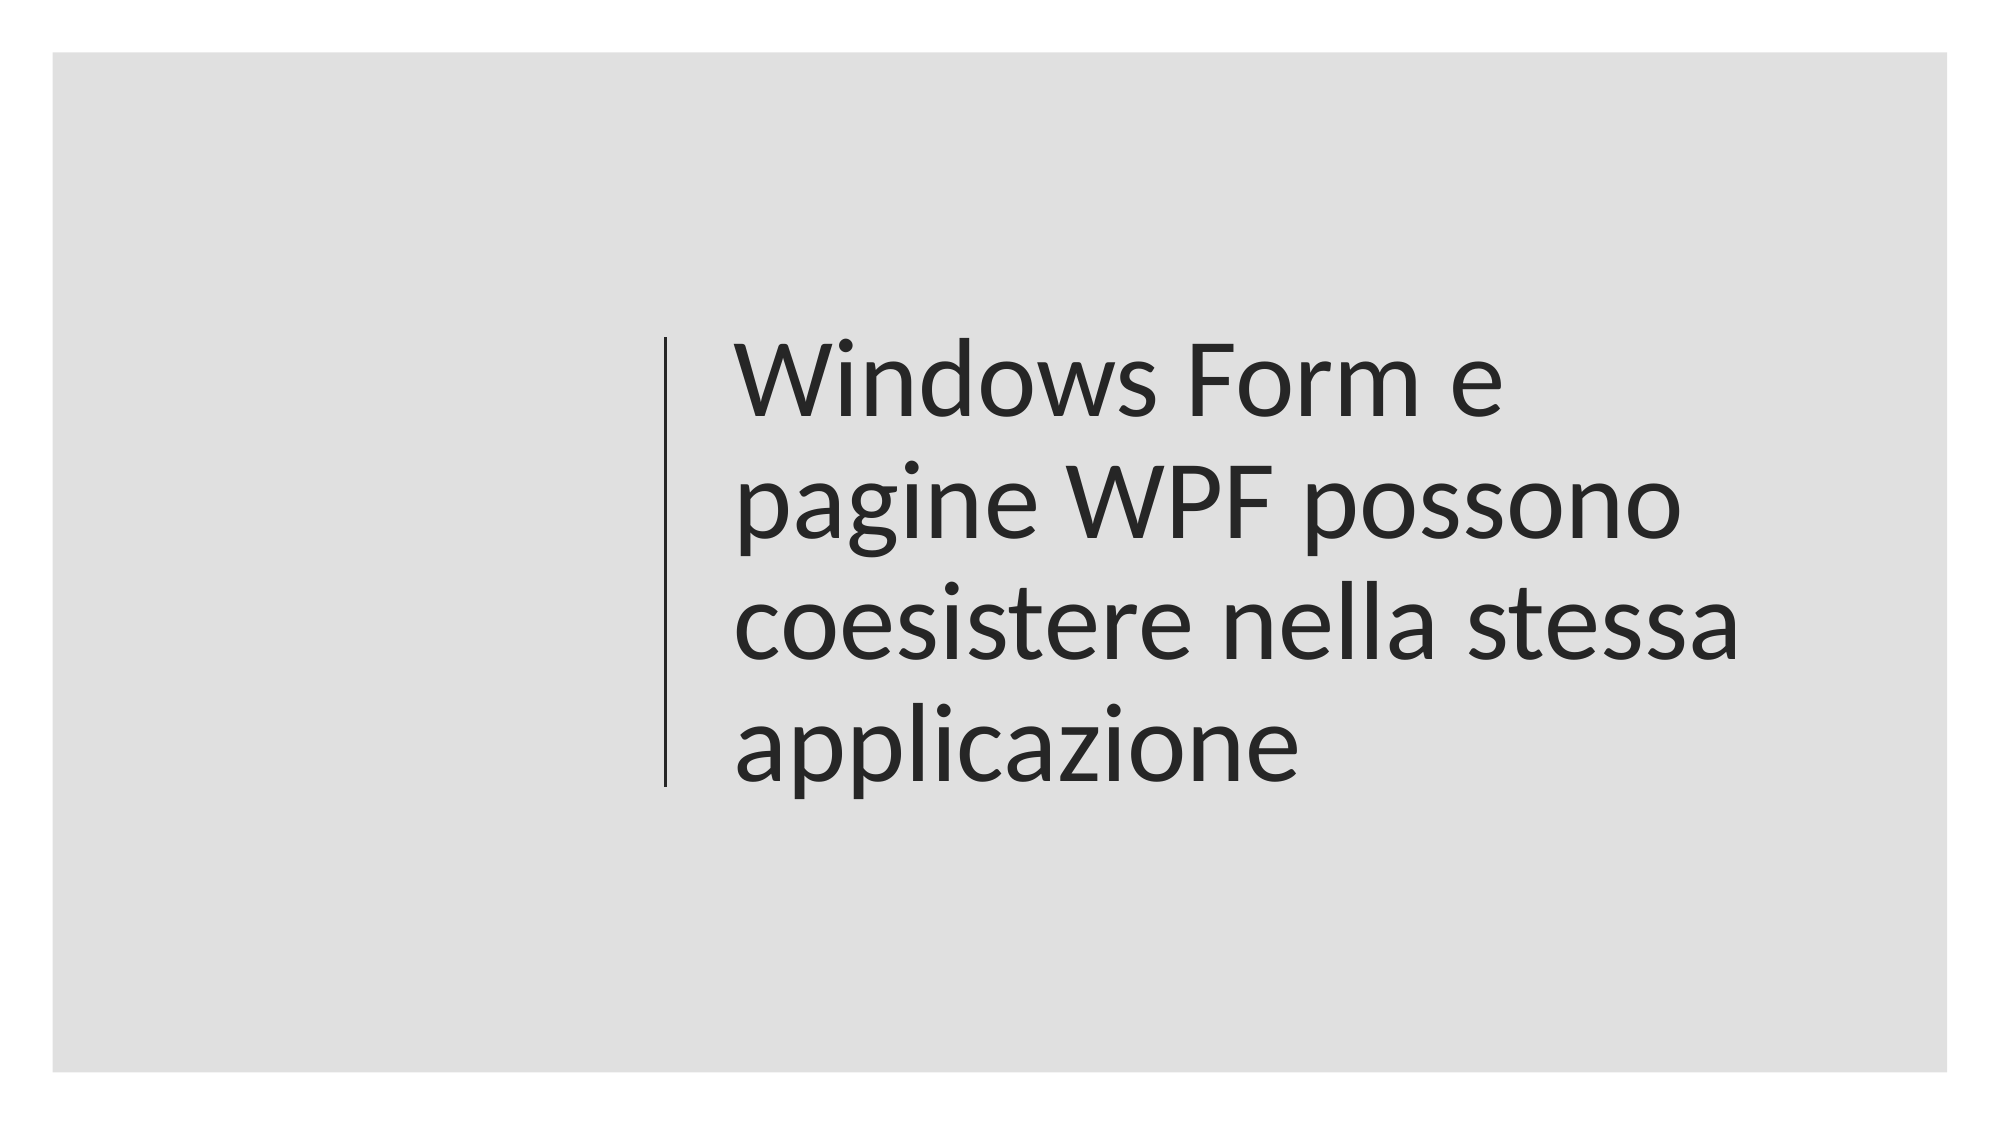

# Windows Form e pagine WPF possono coesistere nella stessa applicazione